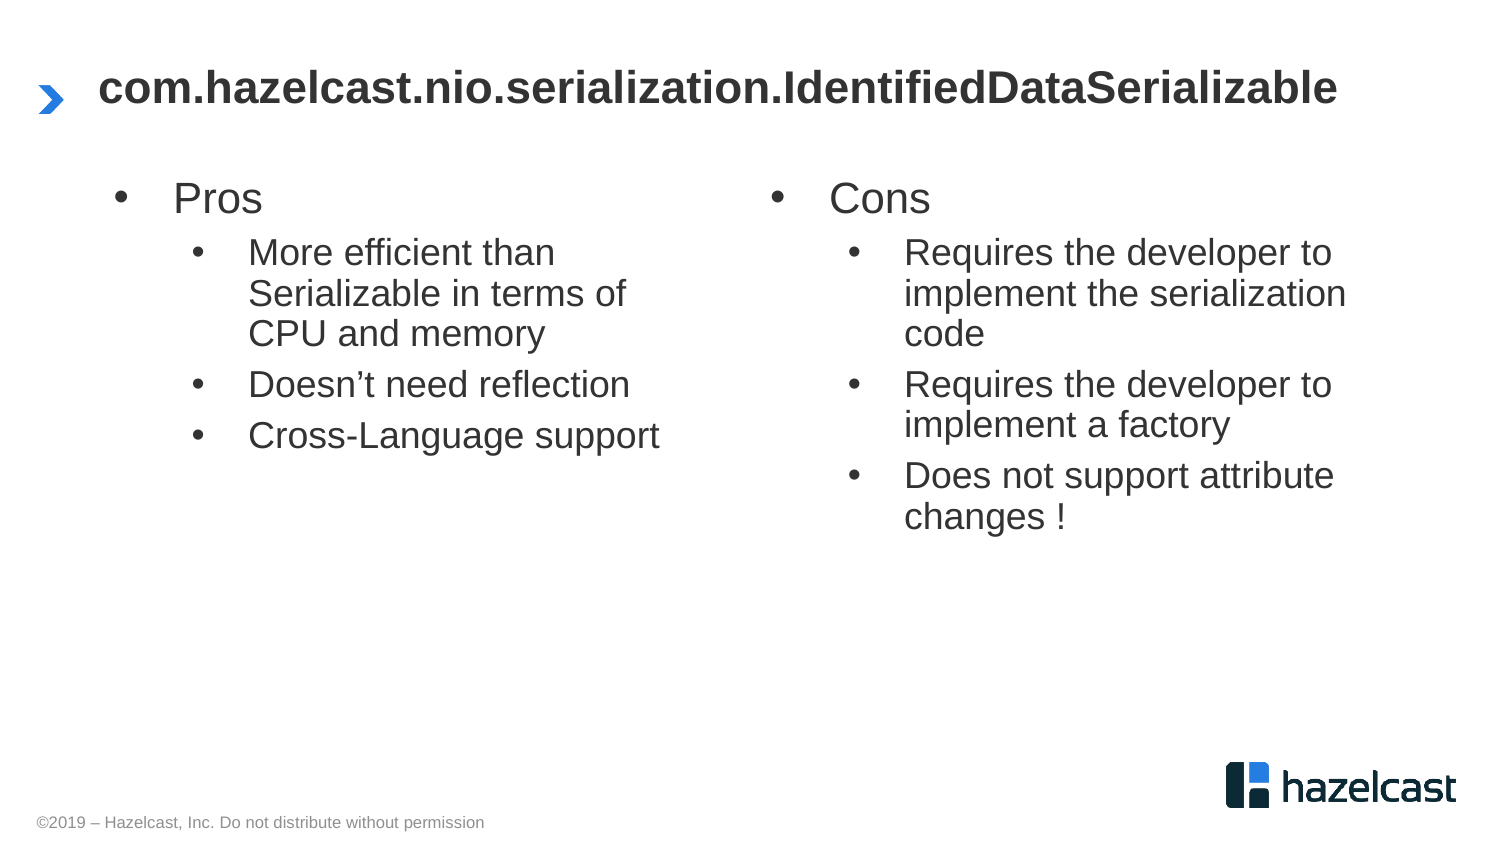

# com.hazelcast.nio.serialization.IdentifiedDataSerializable
Pros
More efficient than Serializable in terms of CPU and memory
Doesn’t need reflection
Cross-Language support
Cons
Requires the developer to implement the serialization code
Requires the developer to implement a factory
Does not support attribute changes !

©2019 – Hazelcast, Inc. Do not distribute without permission